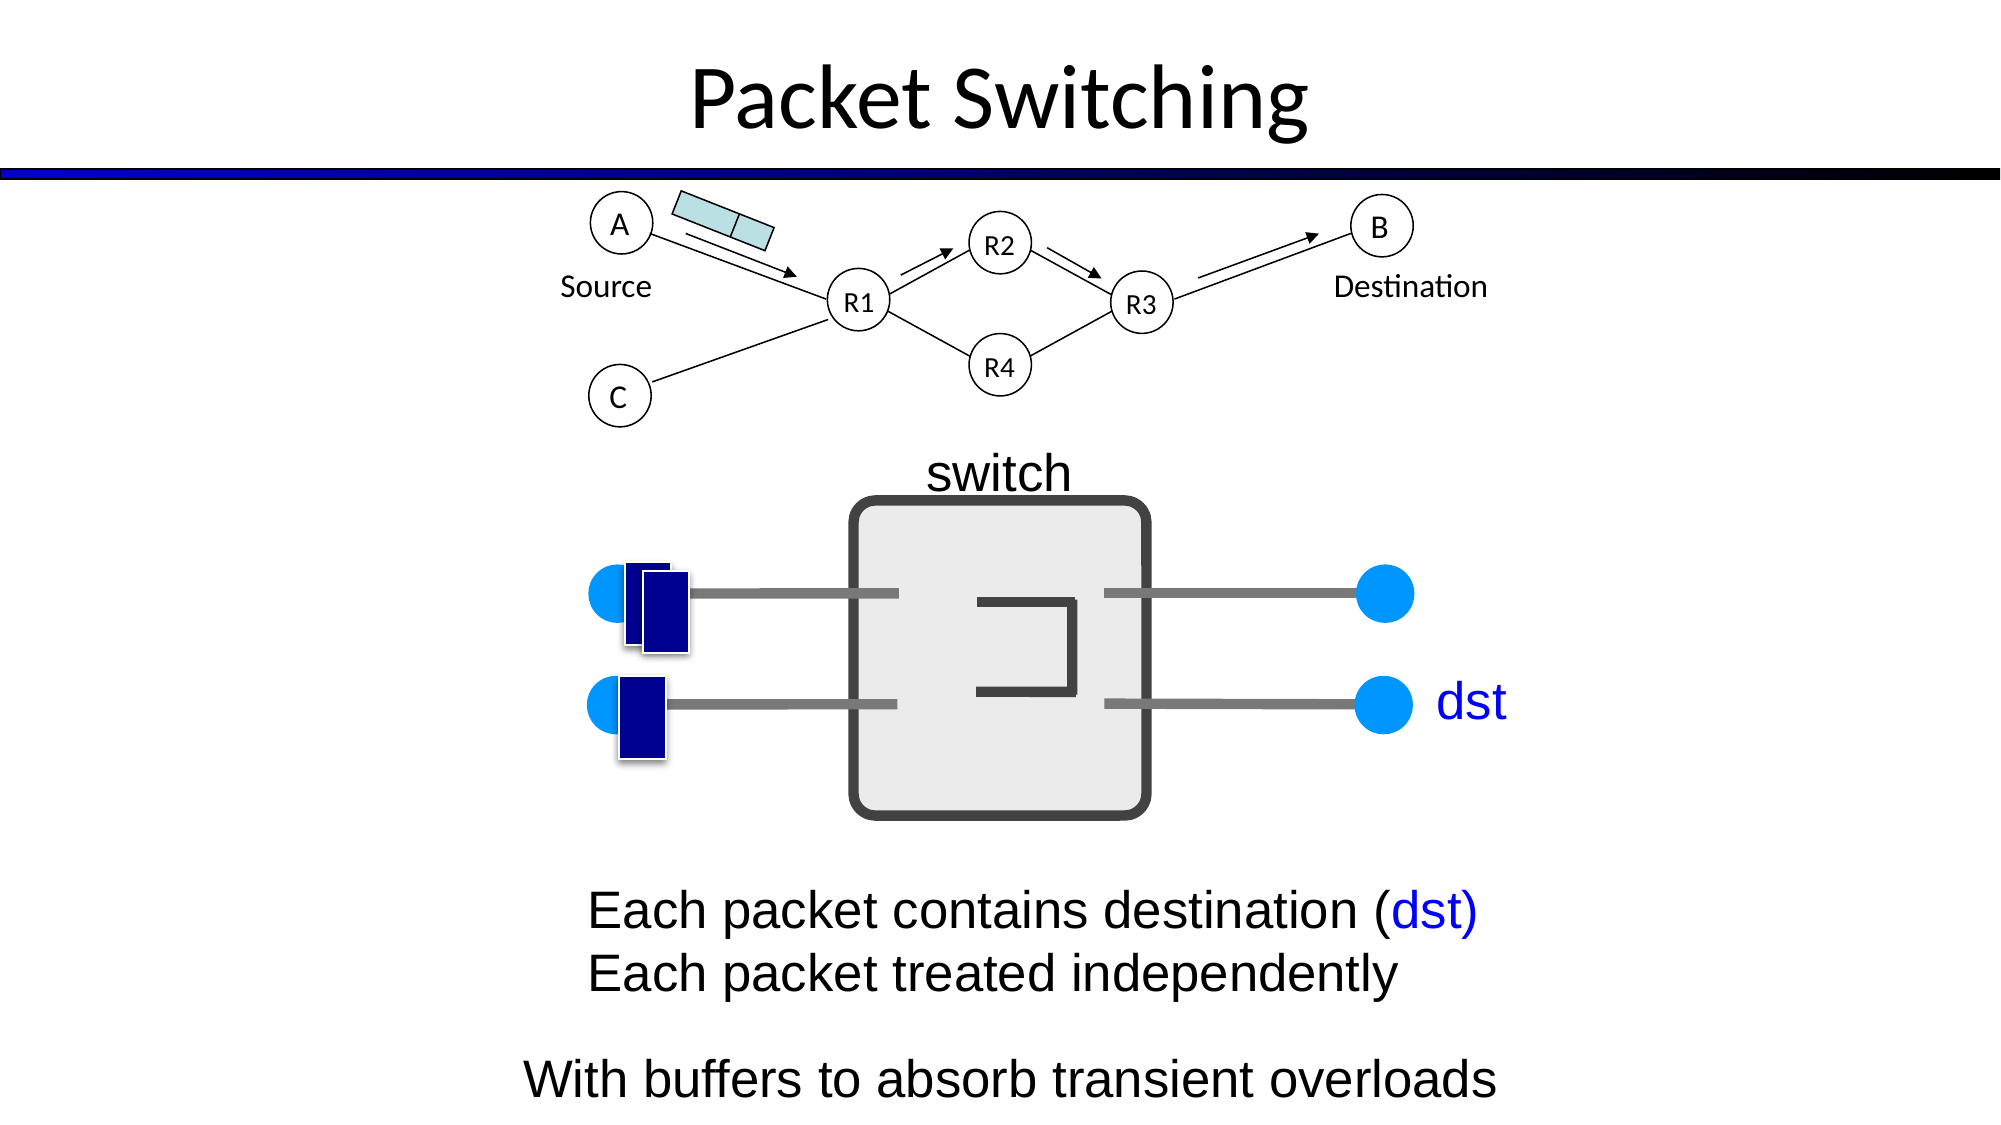

# Packet Switching

A

B

R2

Source
Destination

R1
R3

R4

C
switch

dst

Each packet contains destination (dst)
Each packet treated independently
With buffers to absorb transient overloads